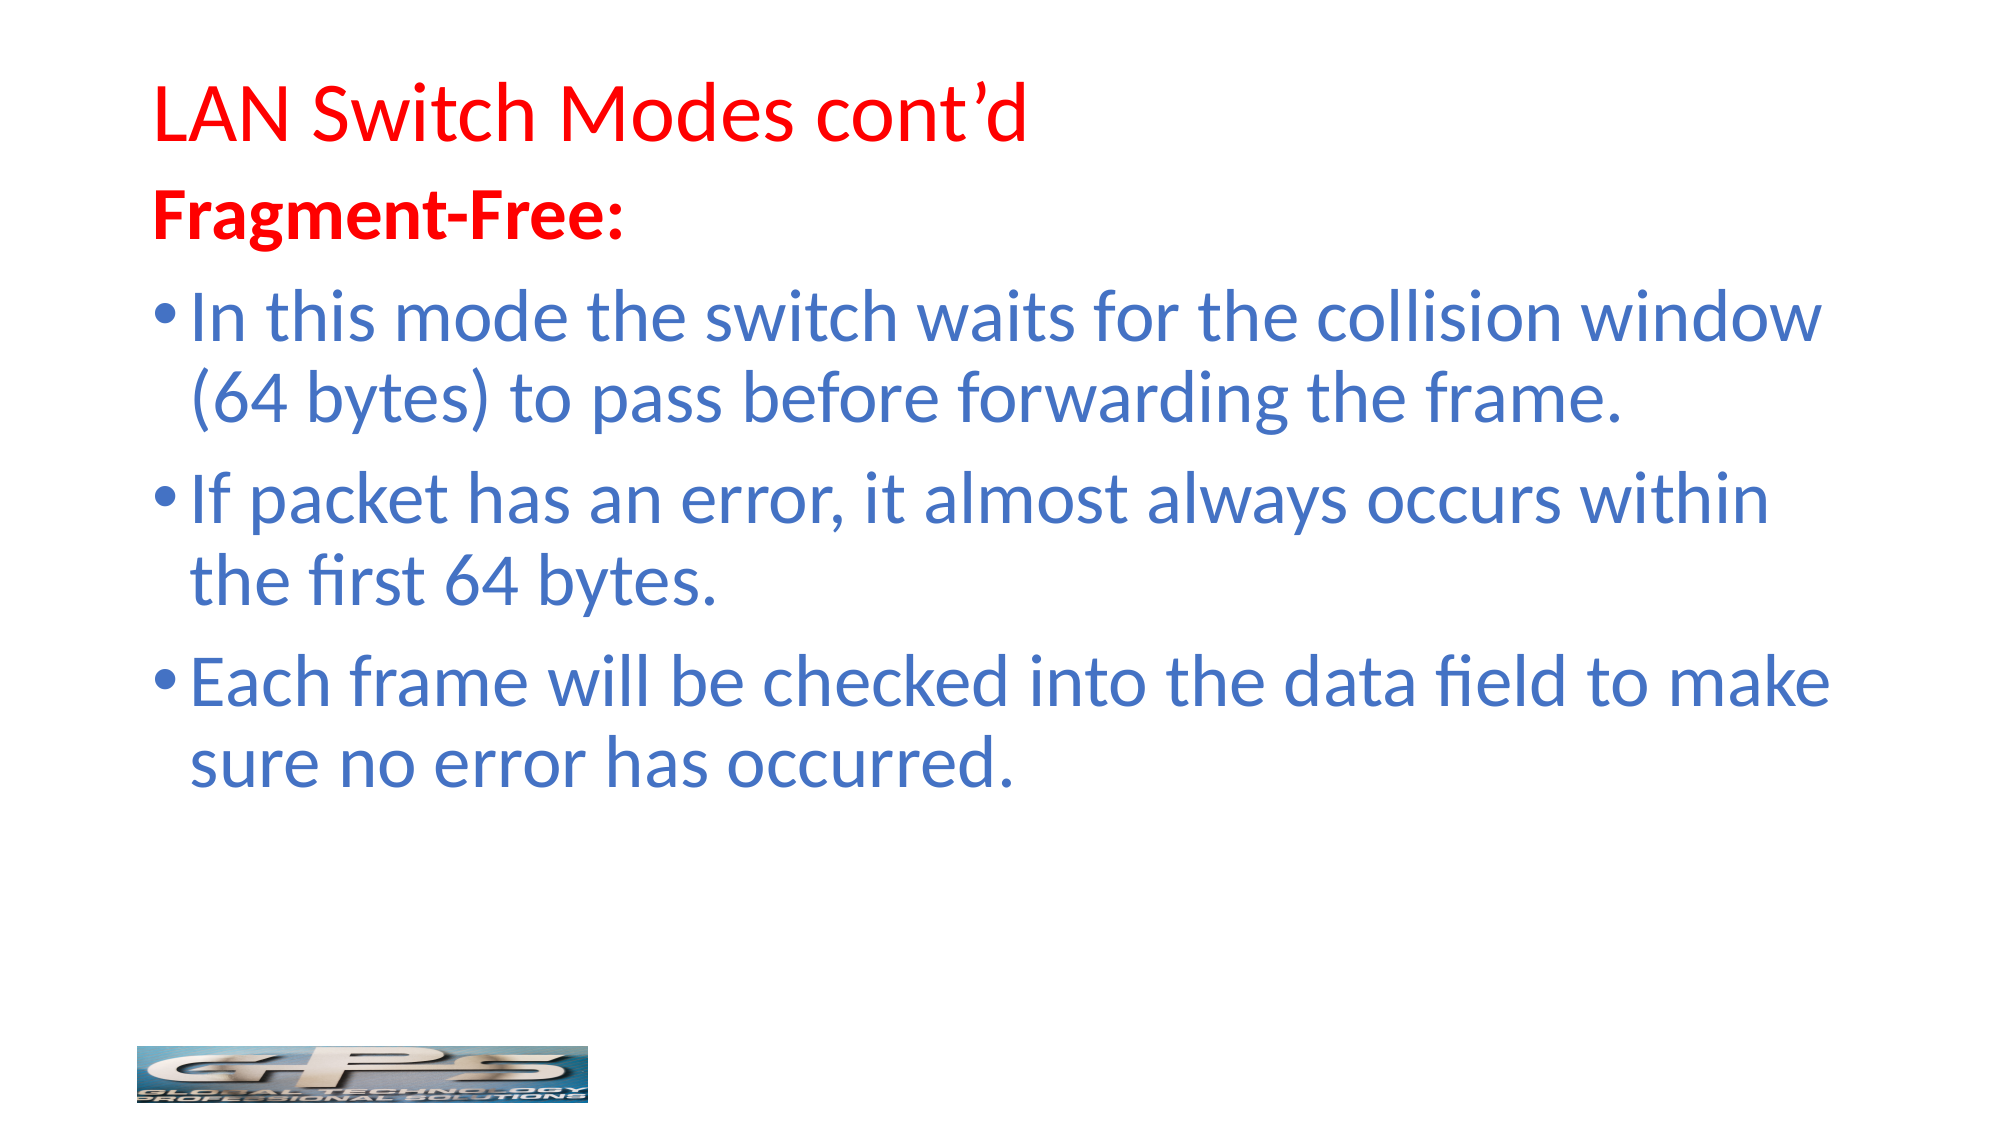

# LAN Switch Modes cont’d
Fragment-Free:
In this mode the switch waits for the collision window (64 bytes) to pass before forwarding the frame.
If packet has an error, it almost always occurs within the first 64 bytes.
Each frame will be checked into the data field to make sure no error has occurred.